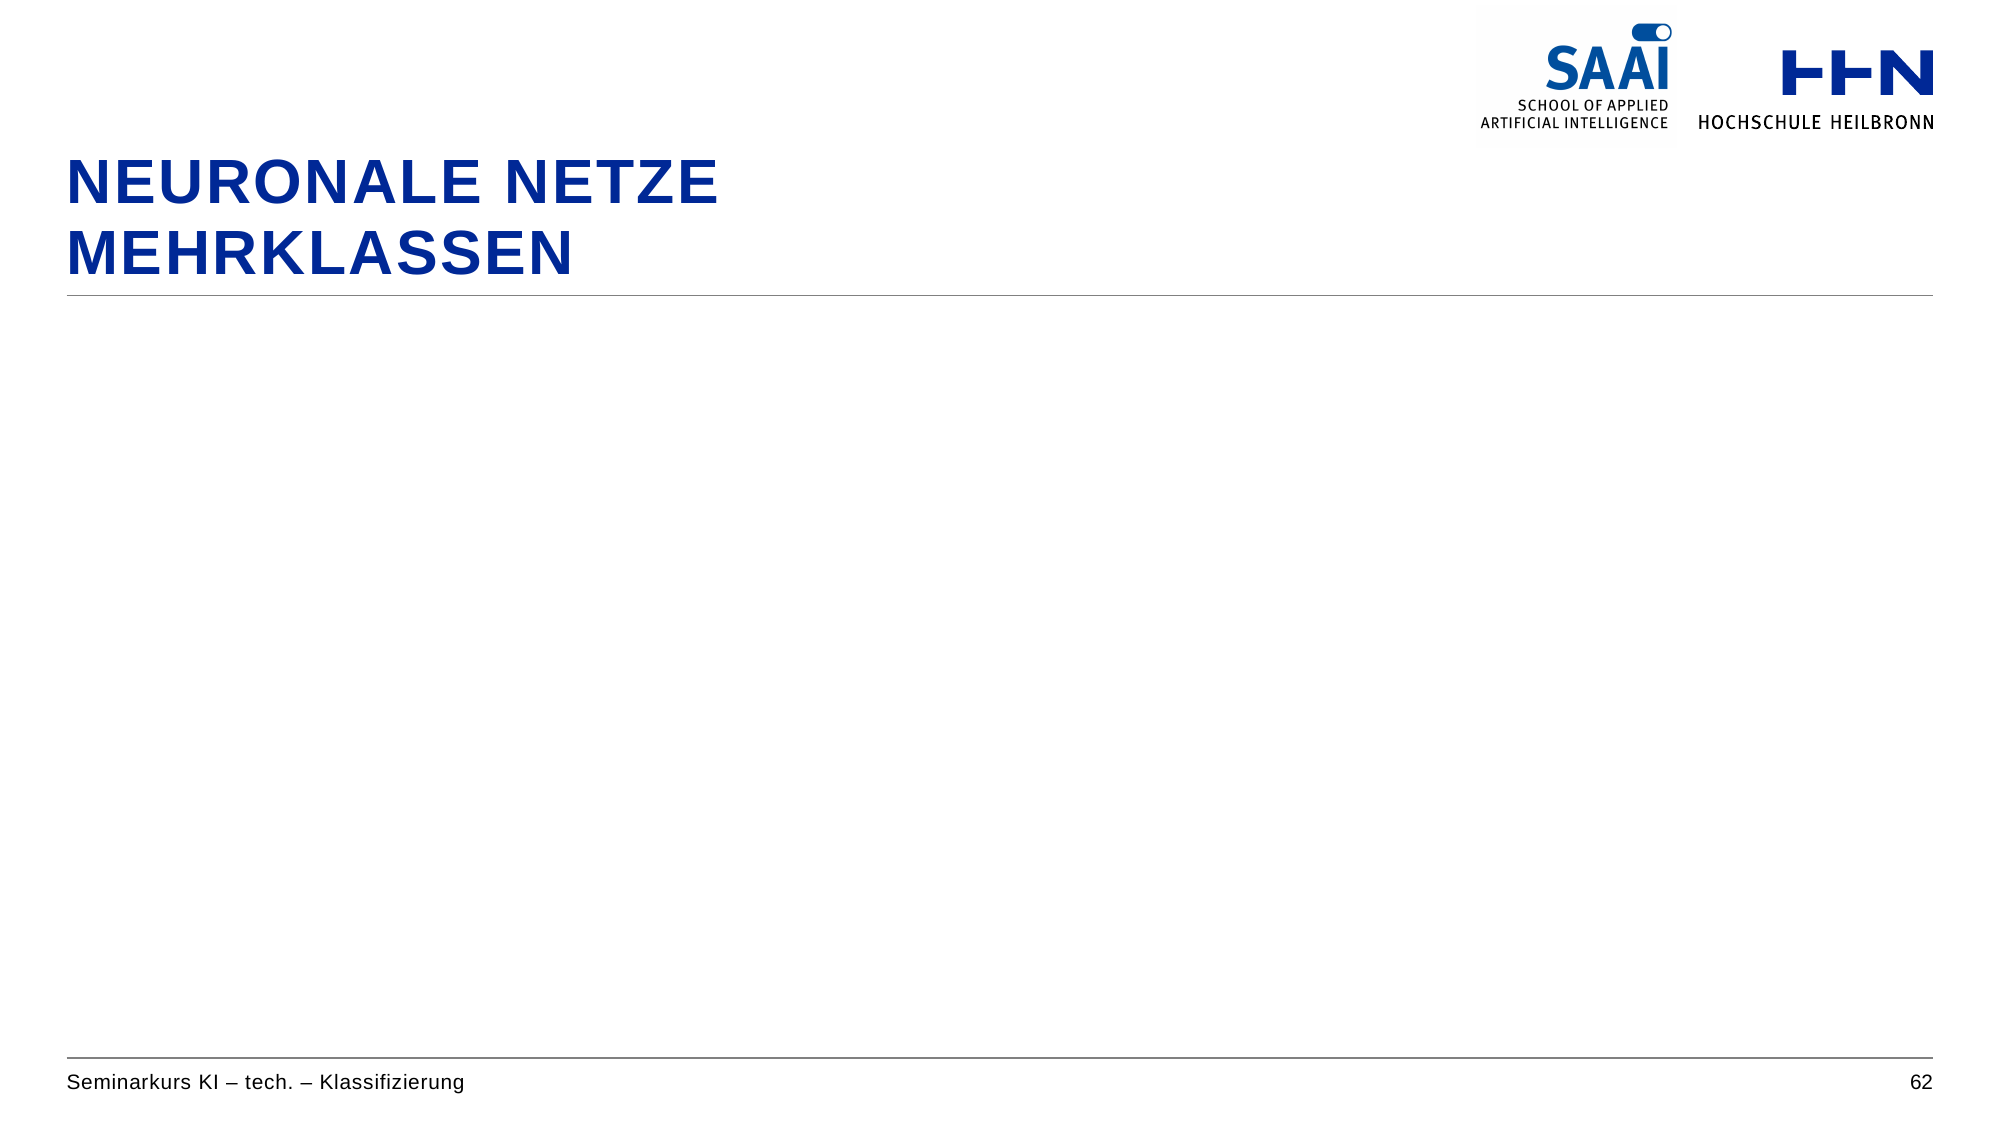

# Neuronale Netze Mehrklassen

Seminarkurs KI – tech. – Klassifizierung
62